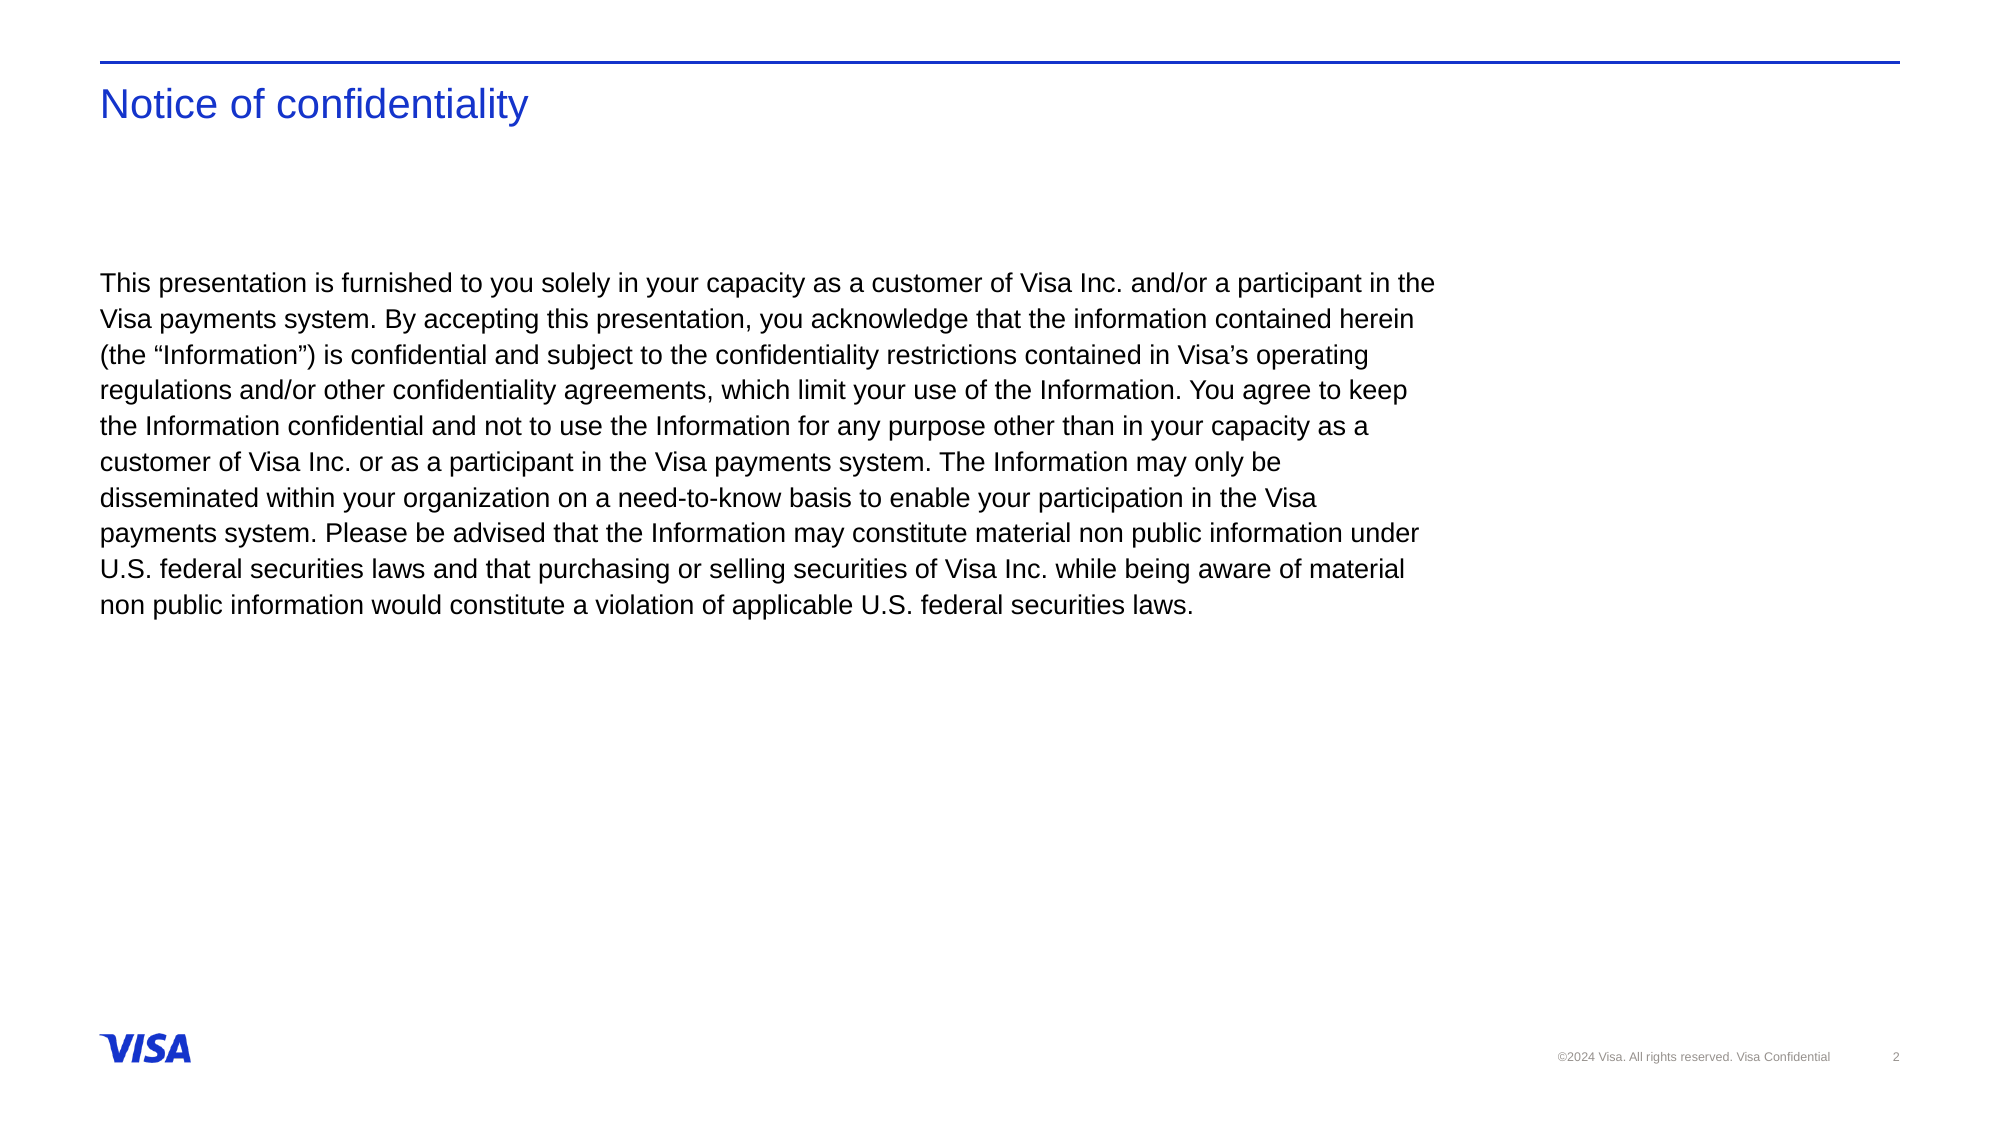

# Notice of confidentiality
This presentation is furnished to you solely in your capacity as a customer of Visa Inc. and/or a participant in the Visa payments system. By accepting this presentation, you acknowledge that the information contained herein (the “Information”) is confidential and subject to the confidentiality restrictions contained in Visa’s operating regulations and/or other confidentiality agreements, which limit your use of the Information. You agree to keep the Information confidential and not to use the Information for any purpose other than in your capacity as a customer of Visa Inc. or as a participant in the Visa payments system. The Information may only be disseminated within your organization on a need-to-know basis to enable your participation in the Visa payments system. Please be advised that the Information may constitute material non public information under U.S. federal securities laws and that purchasing or selling securities of Visa Inc. while being aware of material non public information would constitute a violation of applicable U.S. federal securities laws.